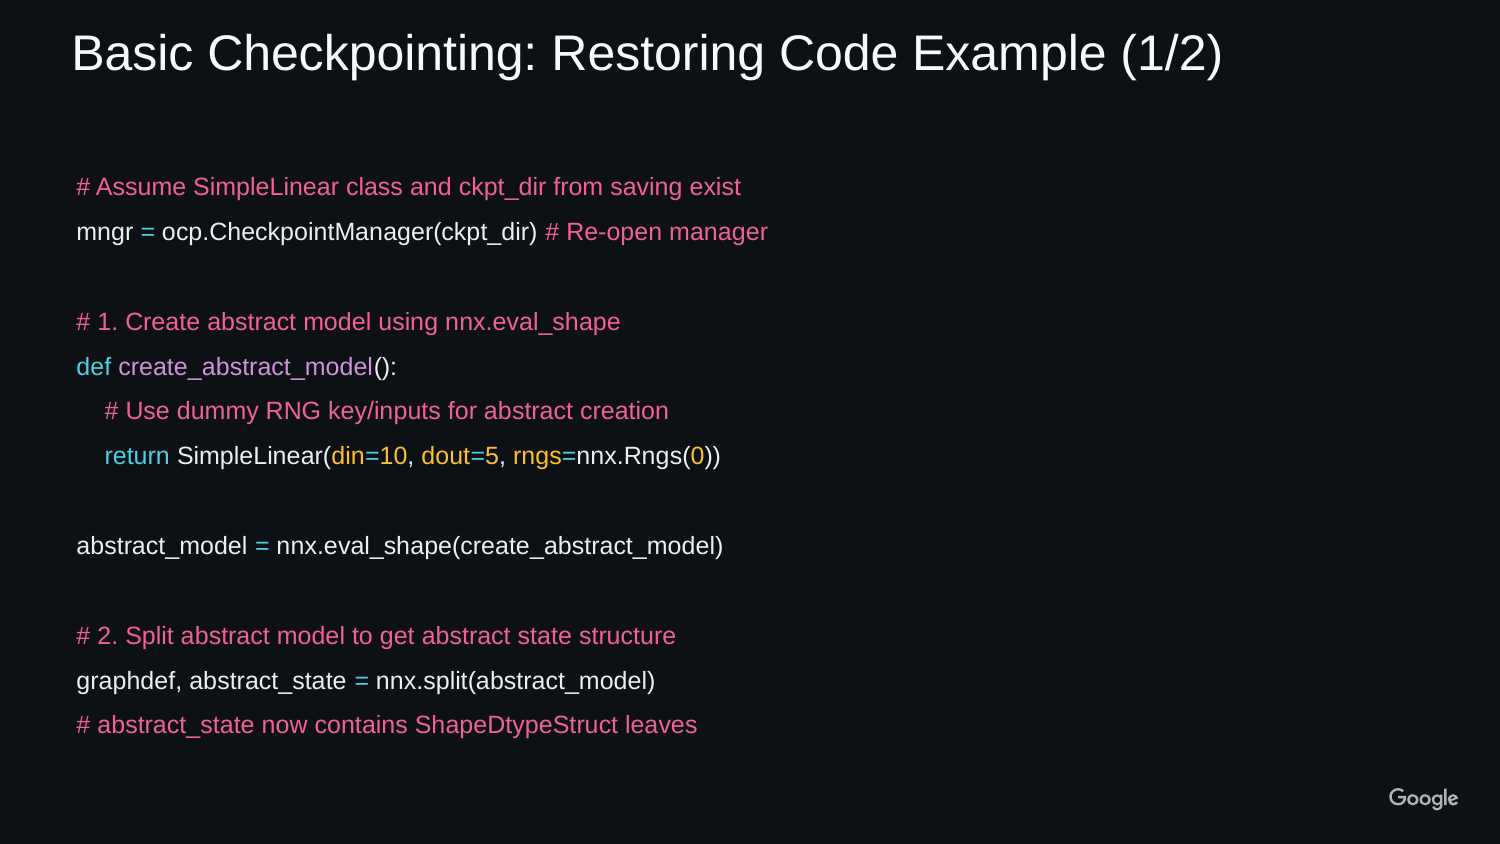

Basic Checkpointing: Restoring Code Example (1/2)
# Assume SimpleLinear class and ckpt_dir from saving exist
mngr = ocp.CheckpointManager(ckpt_dir) # Re-open manager

# 1. Create abstract model using nnx.eval_shape
def create_abstract_model():
    # Use dummy RNG key/inputs for abstract creation
    return SimpleLinear(din=10, dout=5, rngs=nnx.Rngs(0))

abstract_model = nnx.eval_shape(create_abstract_model)

# 2. Split abstract model to get abstract state structure
graphdef, abstract_state = nnx.split(abstract_model)
# abstract_state now contains ShapeDtypeStruct leaves